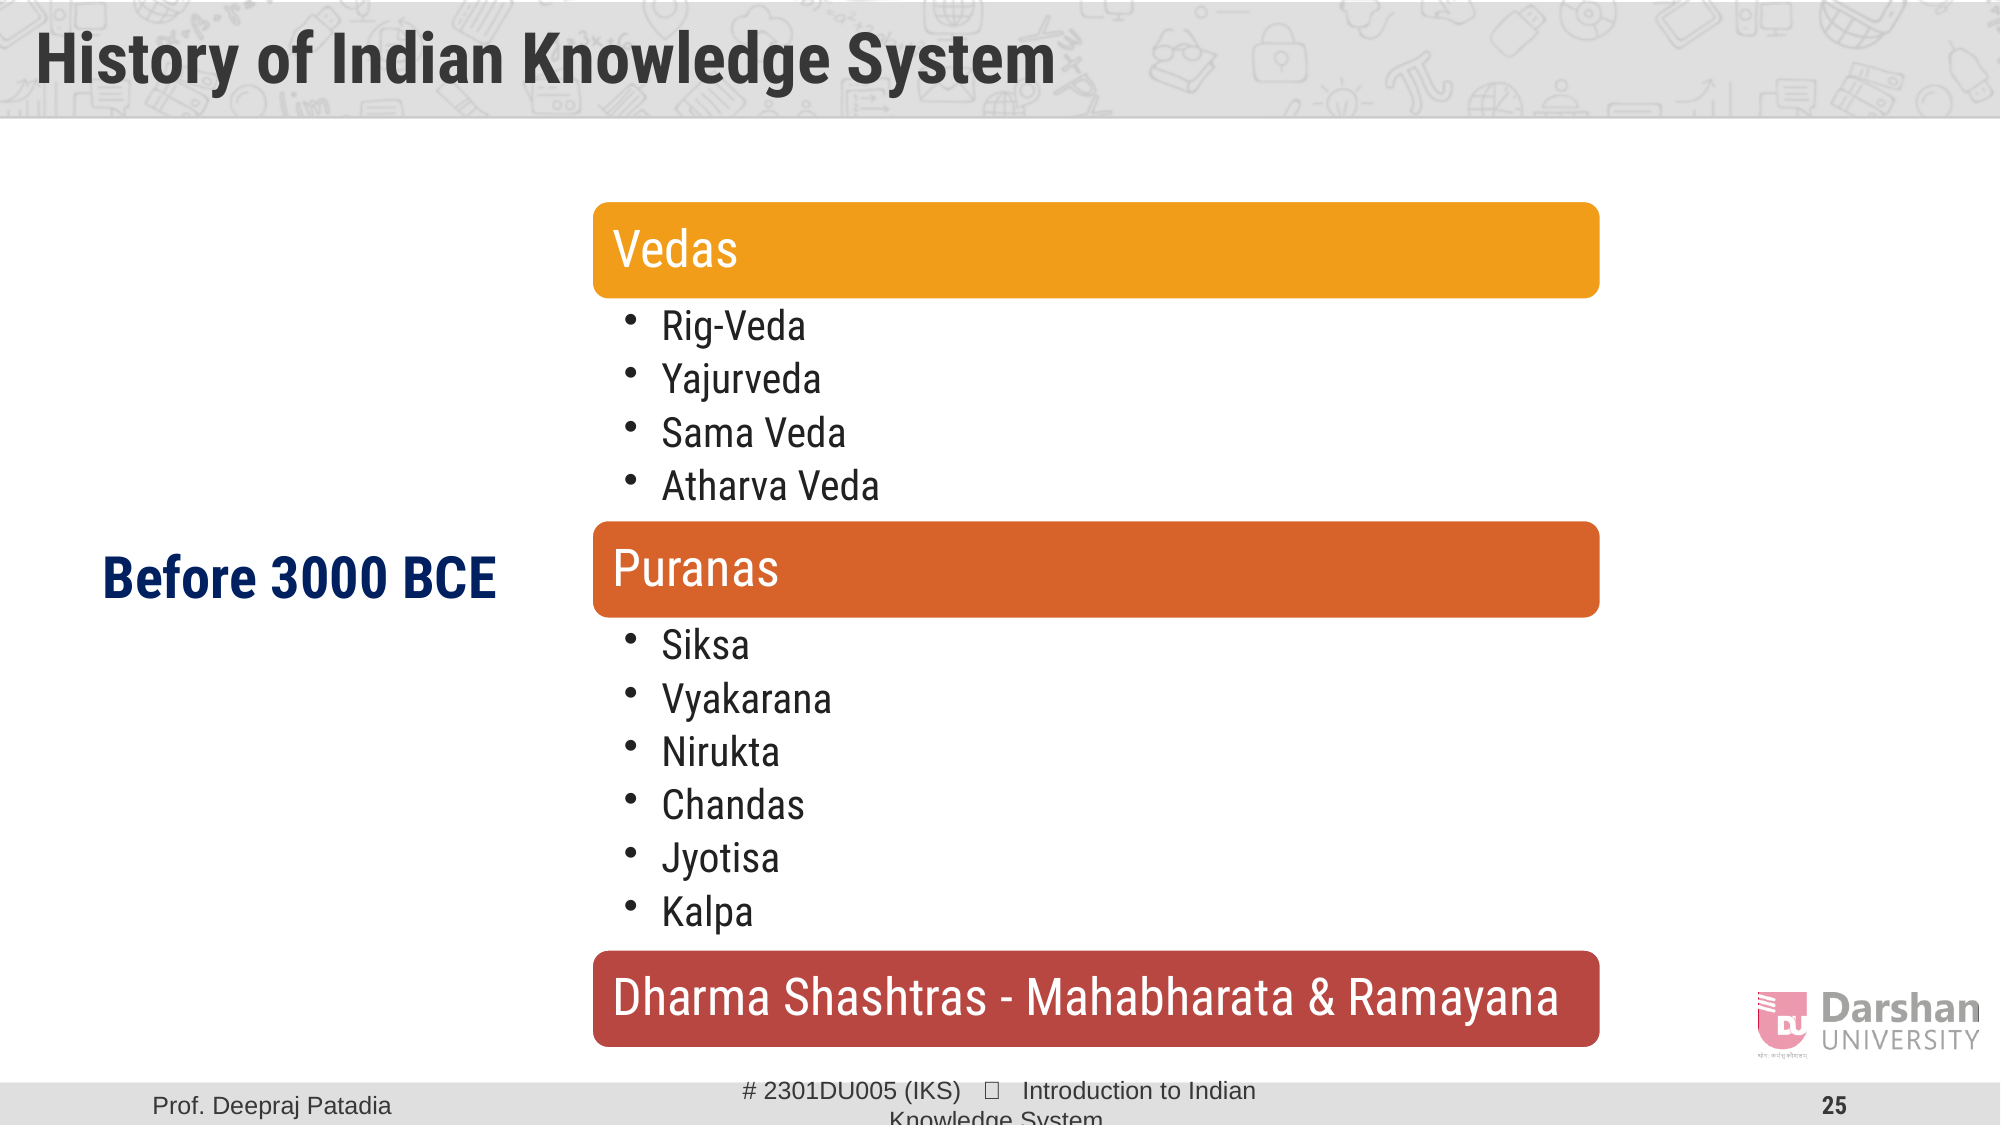

# History of Indian Knowledge System
Vedas
Rig-Veda
Yajurveda
Sama Veda
Atharva Veda
Puranas
Before 3000 BCE
Siksa
Vyakarana
Nirukta
Chandas
Jyotisa
Kalpa
Dharma Shashtras - Mahabharata & Ramayana